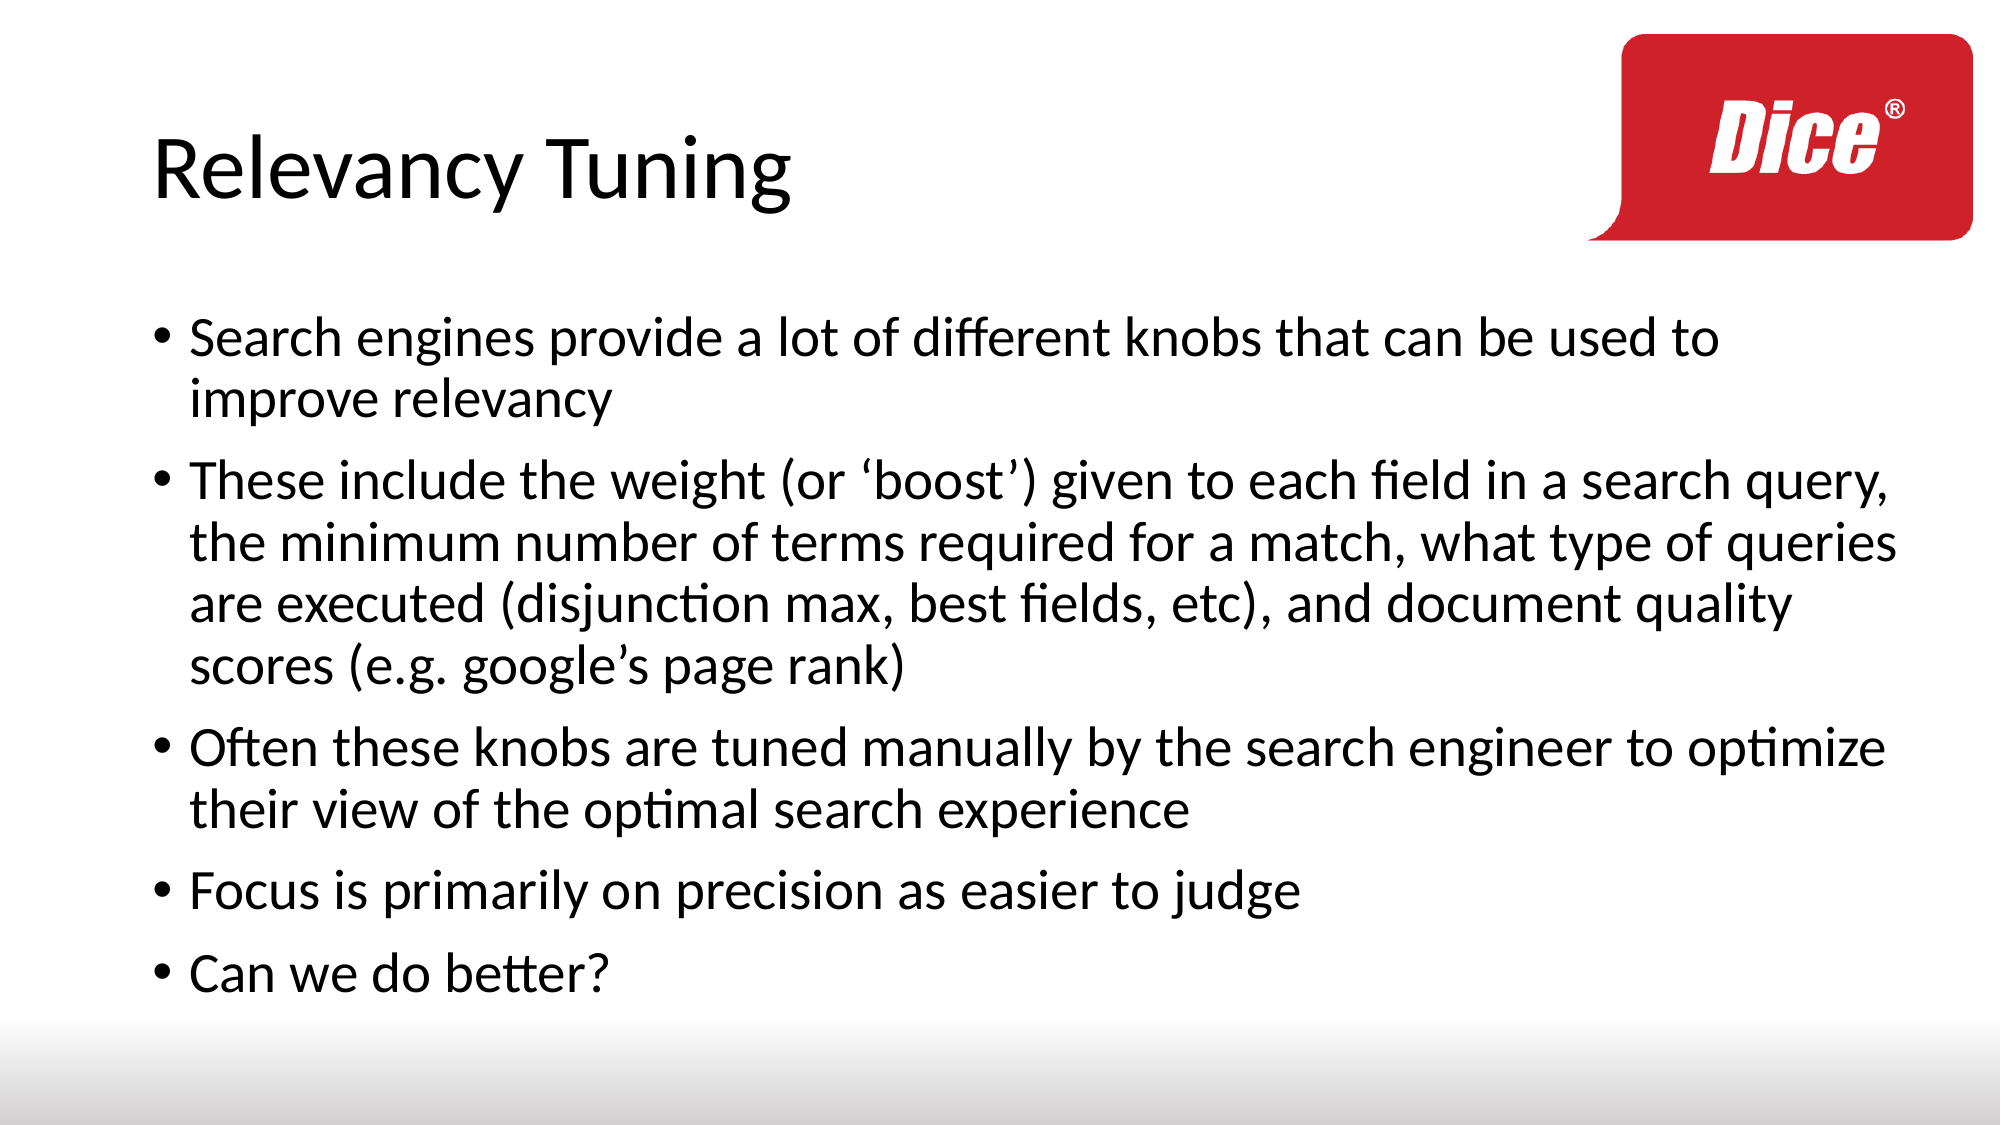

# Relevancy Tuning
Search engines provide a lot of different knobs that can be used to improve relevancy
These include the weight (or ‘boost’) given to each field in a search query, the minimum number of terms required for a match, what type of queries are executed (disjunction max, best fields, etc), and document quality scores (e.g. google’s page rank)
Often these knobs are tuned manually by the search engineer to optimize their view of the optimal search experience
Focus is primarily on precision as easier to judge
Can we do better?